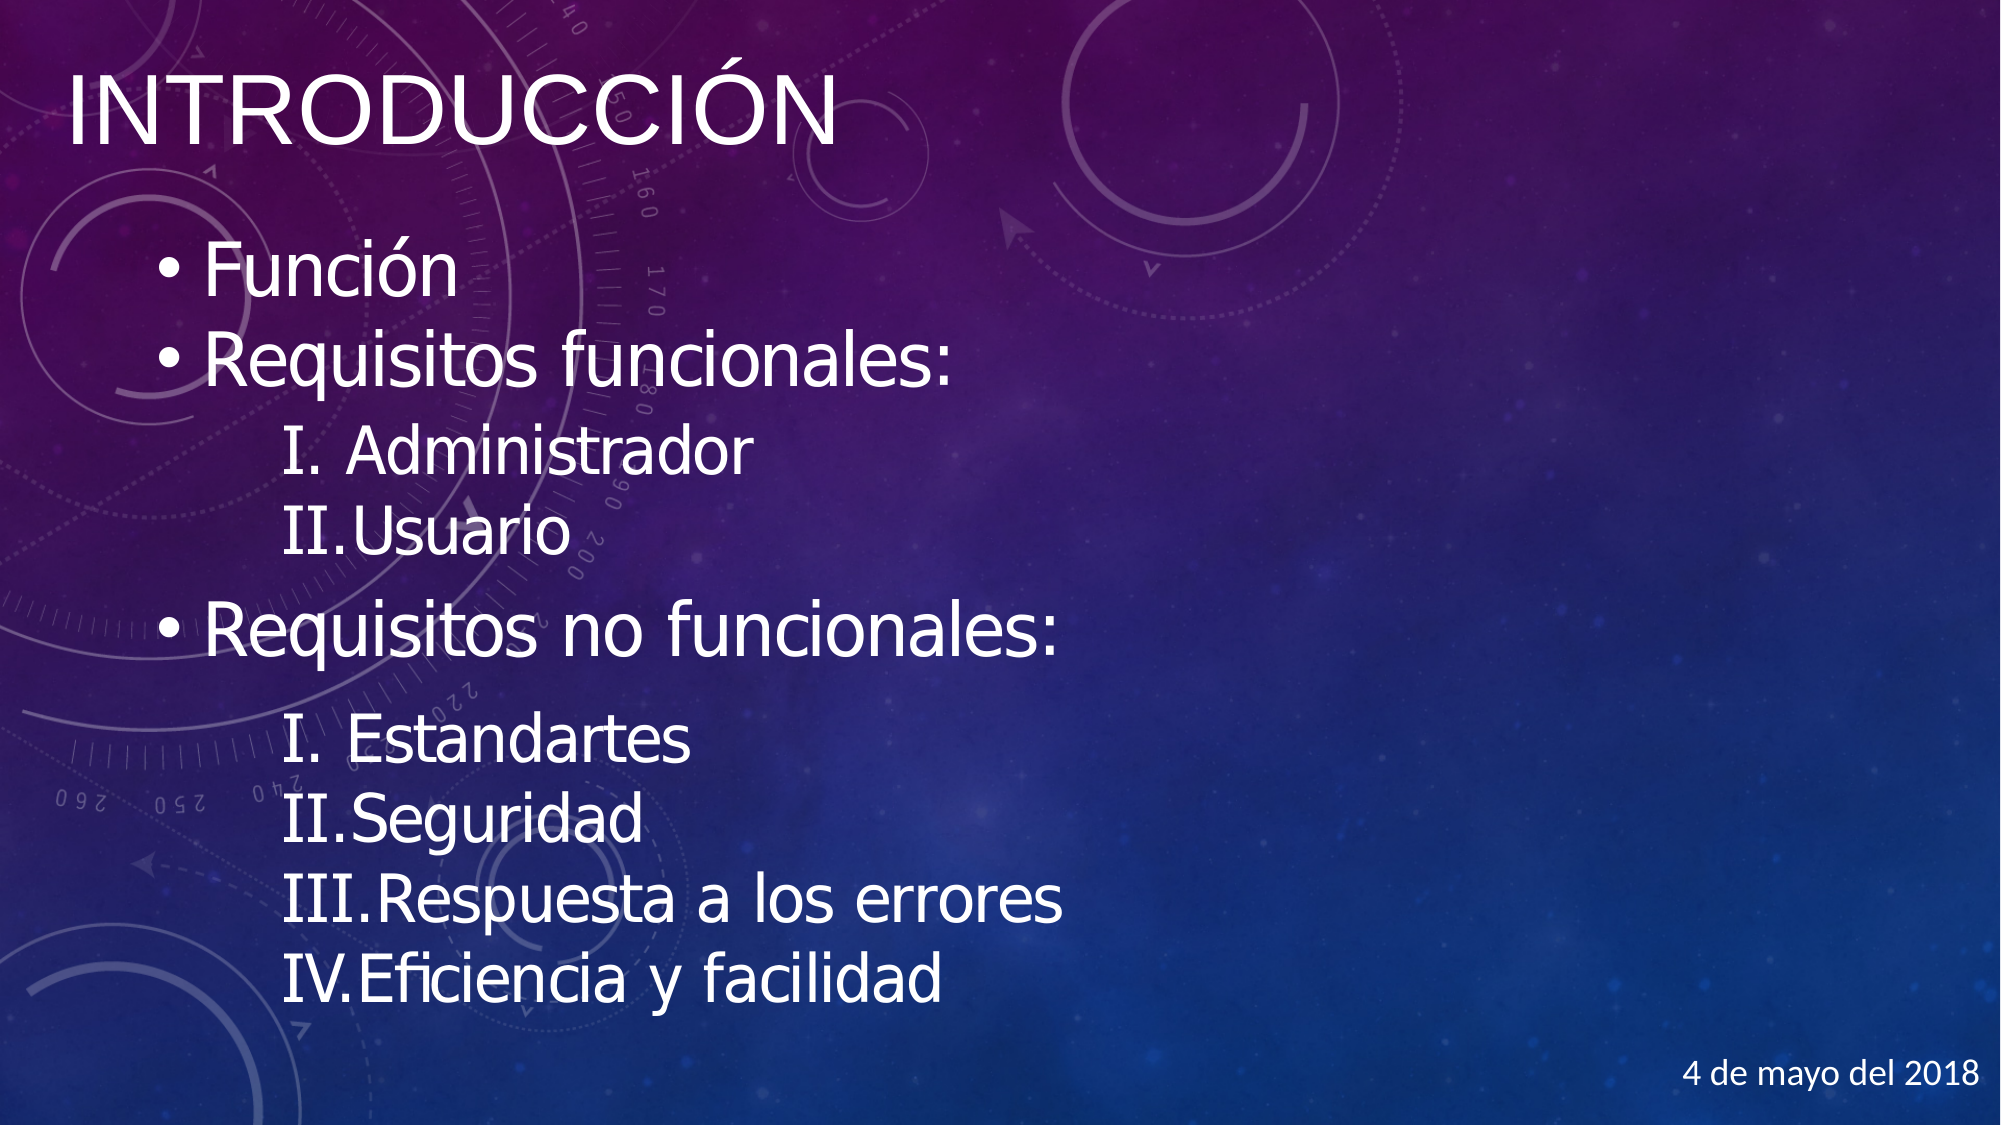

# Introducción
Función
Requisitos funcionales:

Requisitos no funcionales:

Administrador
Usuario
Estandartes
Seguridad
Respuesta a los errores
Eficiencia y facilidad
4 de mayo del 2018